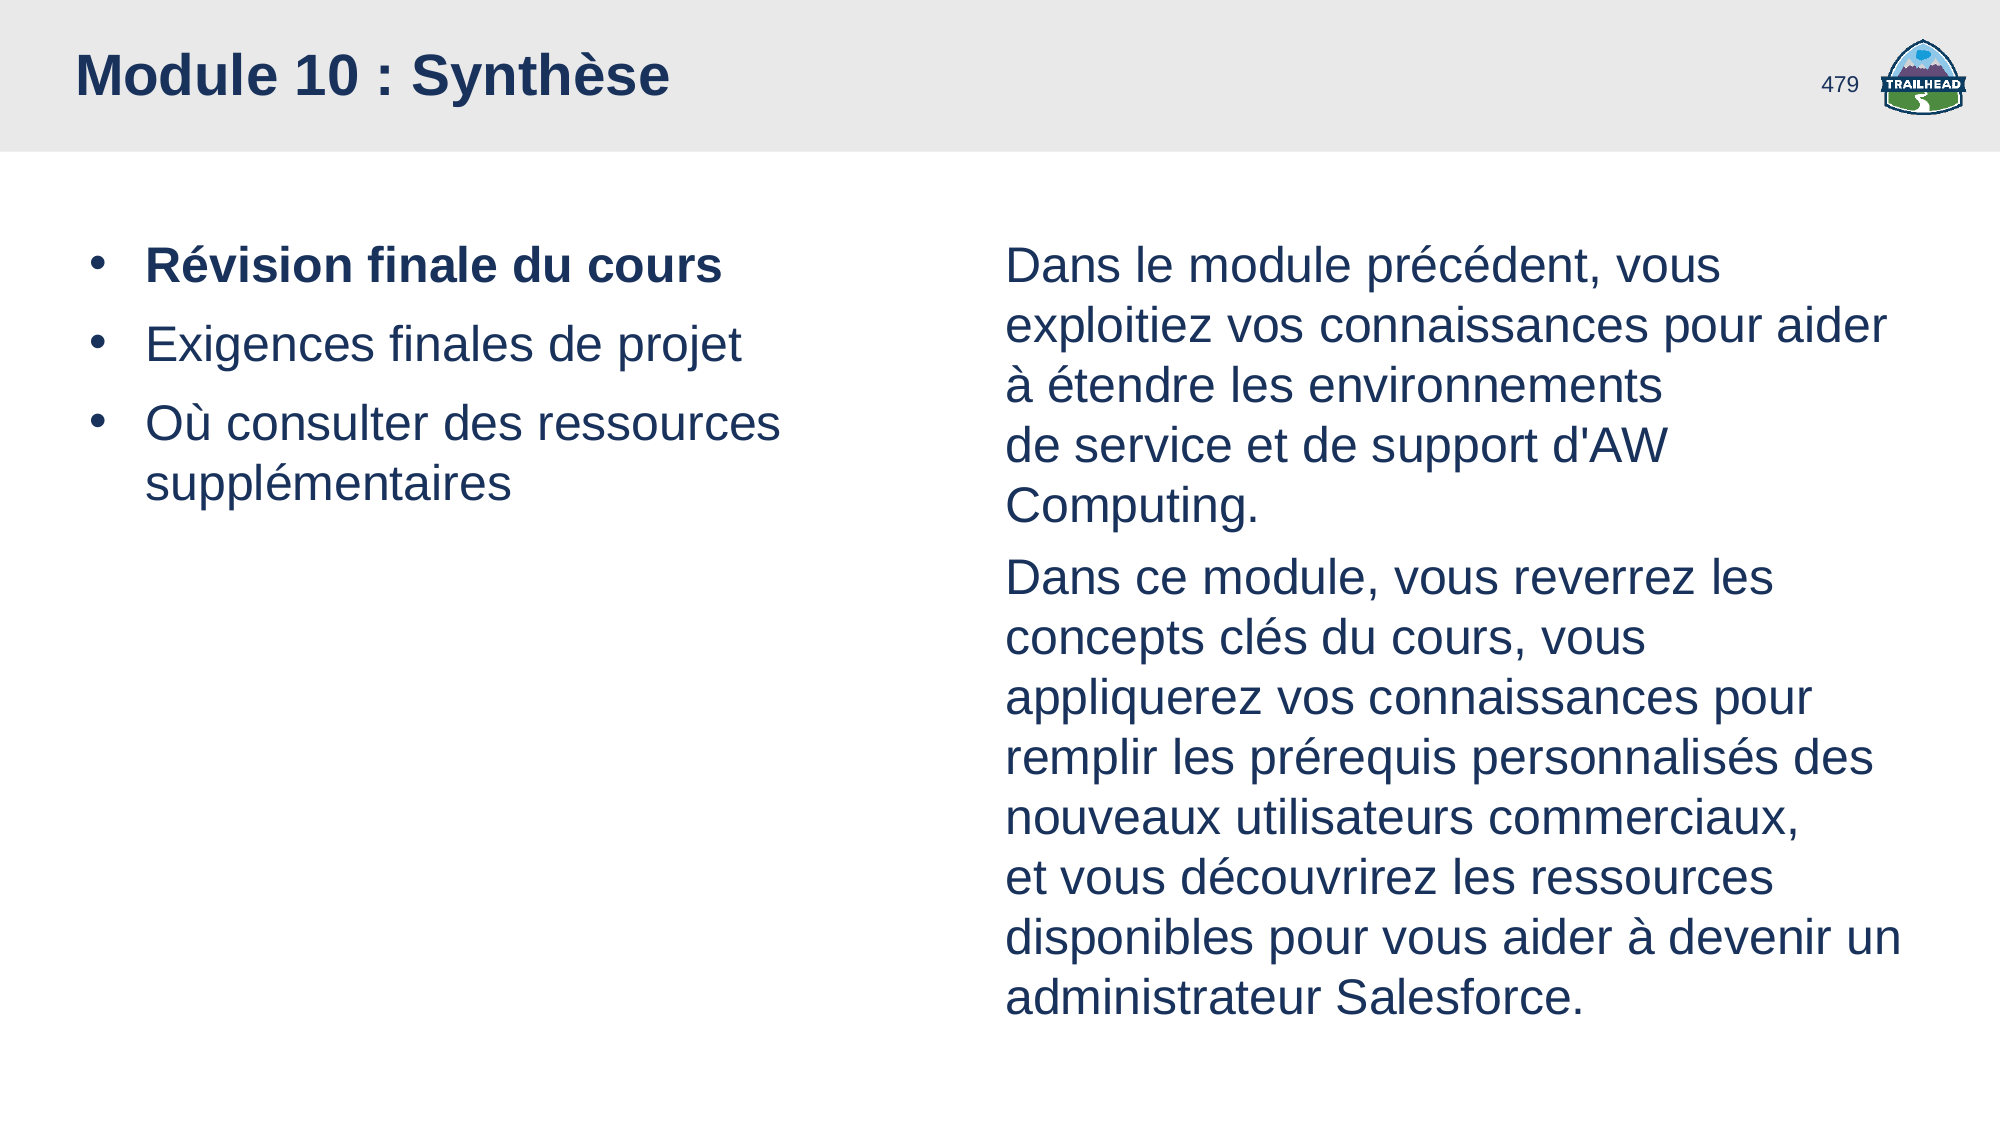

Module 10 : Synthèse
479
Révision finale du cours
Exigences finales de projet
Où consulter des ressources supplémentaires

Dans le module précédent, vous exploitiez vos connaissances pour aider à étendre les environnements
de service et de support d'AW Computing.
Dans ce module, vous reverrez les concepts clés du cours, vous appliquerez vos connaissances pour remplir les prérequis personnalisés des nouveaux utilisateurs commerciaux,
et vous découvrirez les ressources disponibles pour vous aider à devenir un administrateur Salesforce.